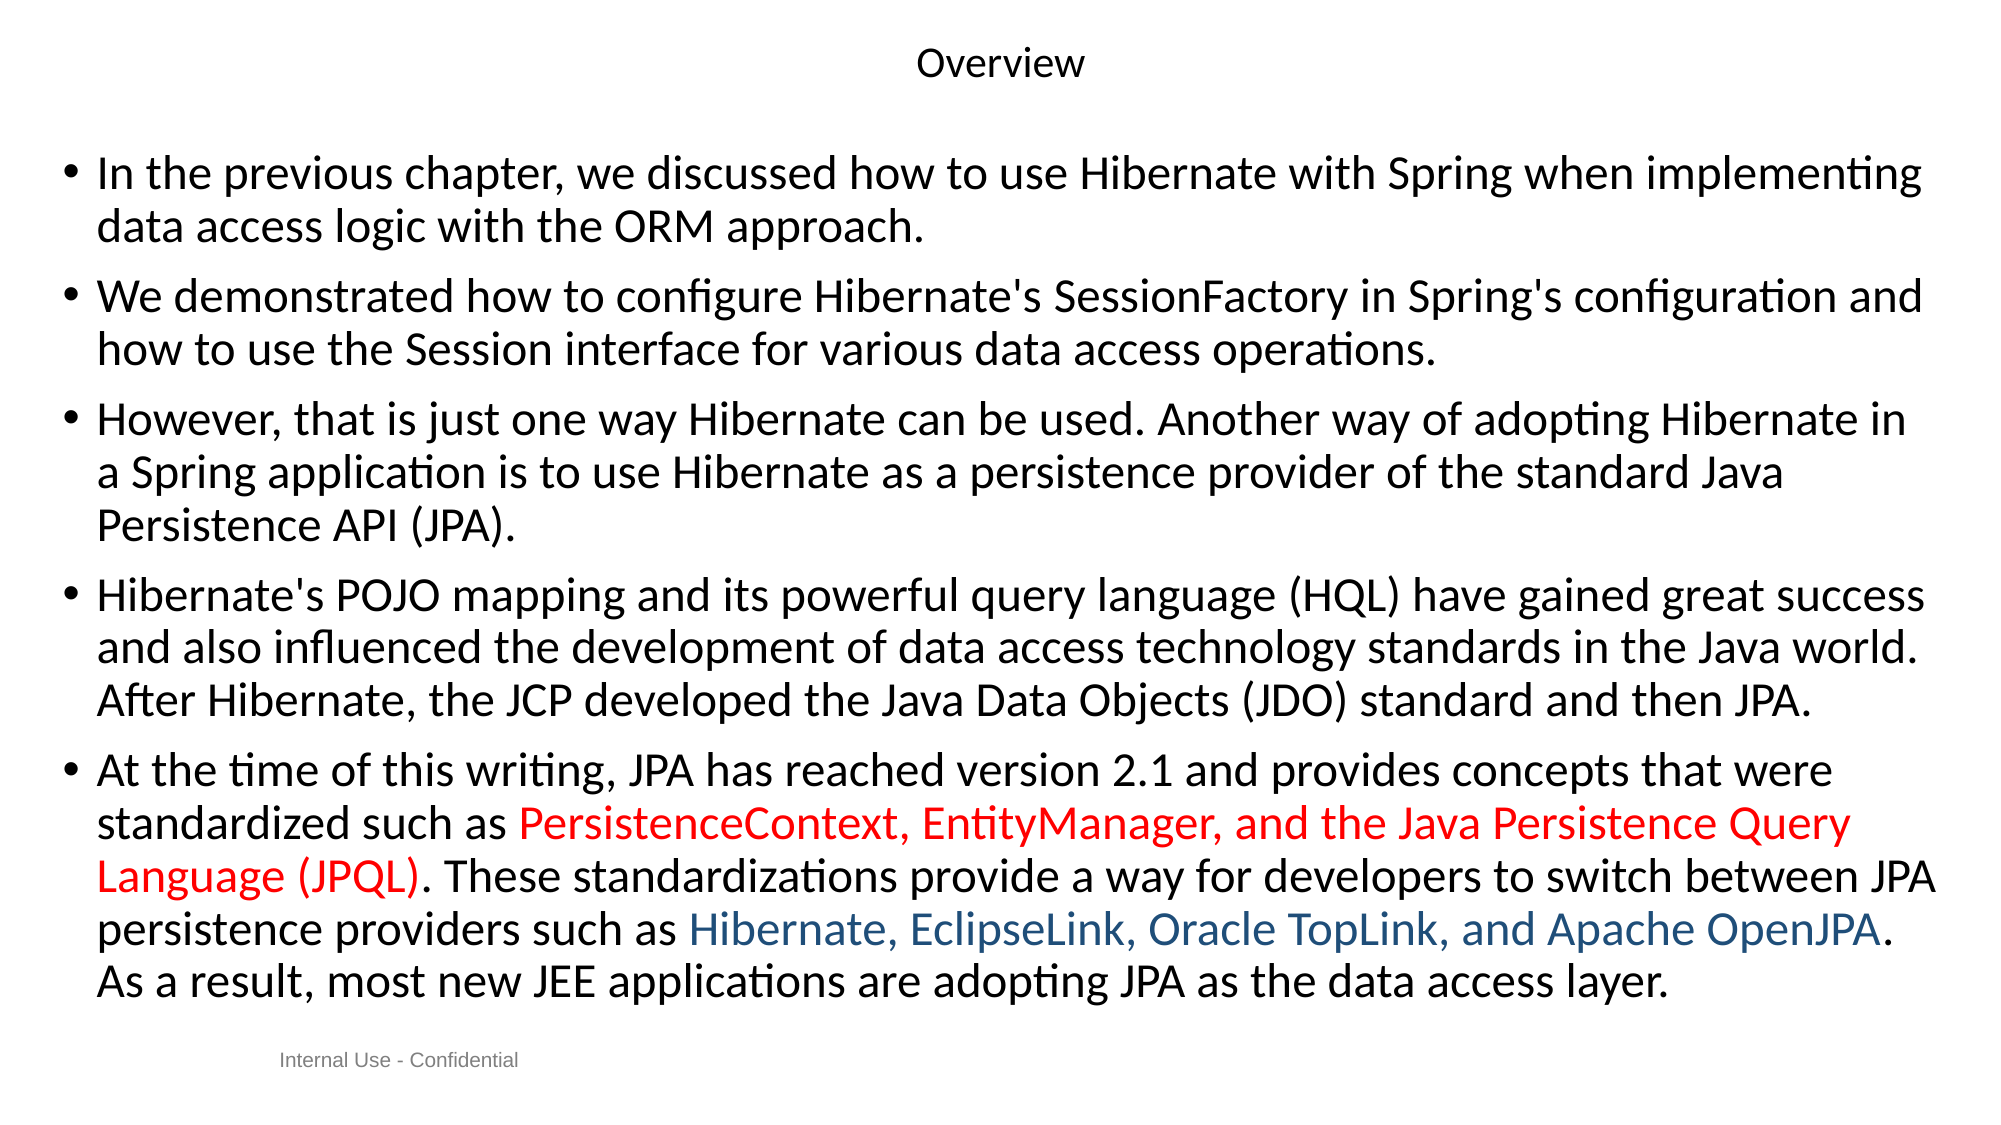

# Overview
In the previous chapter, we discussed how to use Hibernate with Spring when implementing data access logic with the ORM approach.
We demonstrated how to configure Hibernate's SessionFactory in Spring's configuration and how to use the Session interface for various data access operations.
However, that is just one way Hibernate can be used. Another way of adopting Hibernate in a Spring application is to use Hibernate as a persistence provider of the standard Java Persistence API (JPA).
Hibernate's POJO mapping and its powerful query language (HQL) have gained great success and also influenced the development of data access technology standards in the Java world. After Hibernate, the JCP developed the Java Data Objects (JDO) standard and then JPA.
At the time of this writing, JPA has reached version 2.1 and provides concepts that were standardized such as PersistenceContext, EntityManager, and the Java Persistence Query Language (JPQL). These standardizations provide a way for developers to switch between JPA persistence providers such as Hibernate, EclipseLink, Oracle TopLink, and Apache OpenJPA. As a result, most new JEE applications are adopting JPA as the data access layer.